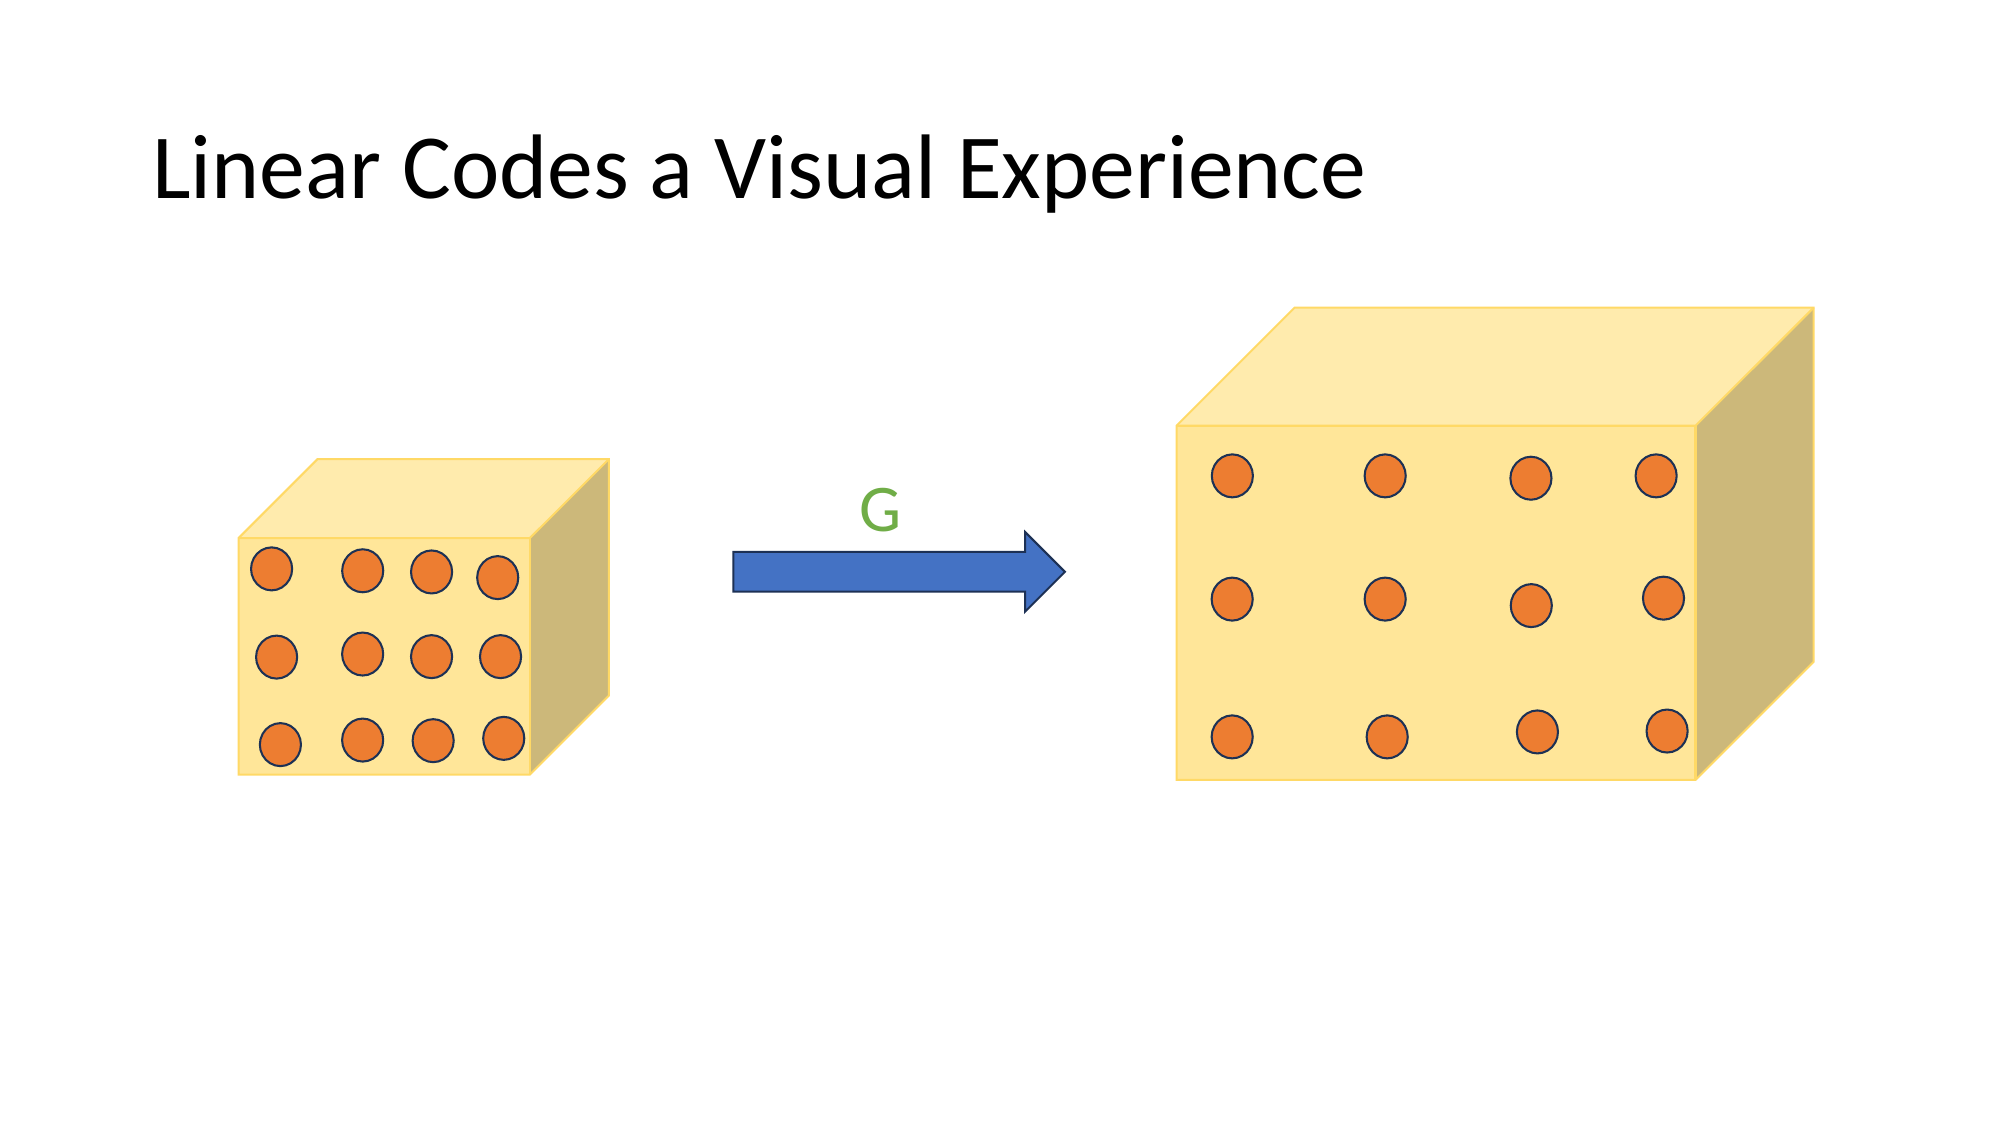

# Linear Codes a Visual Experience

G